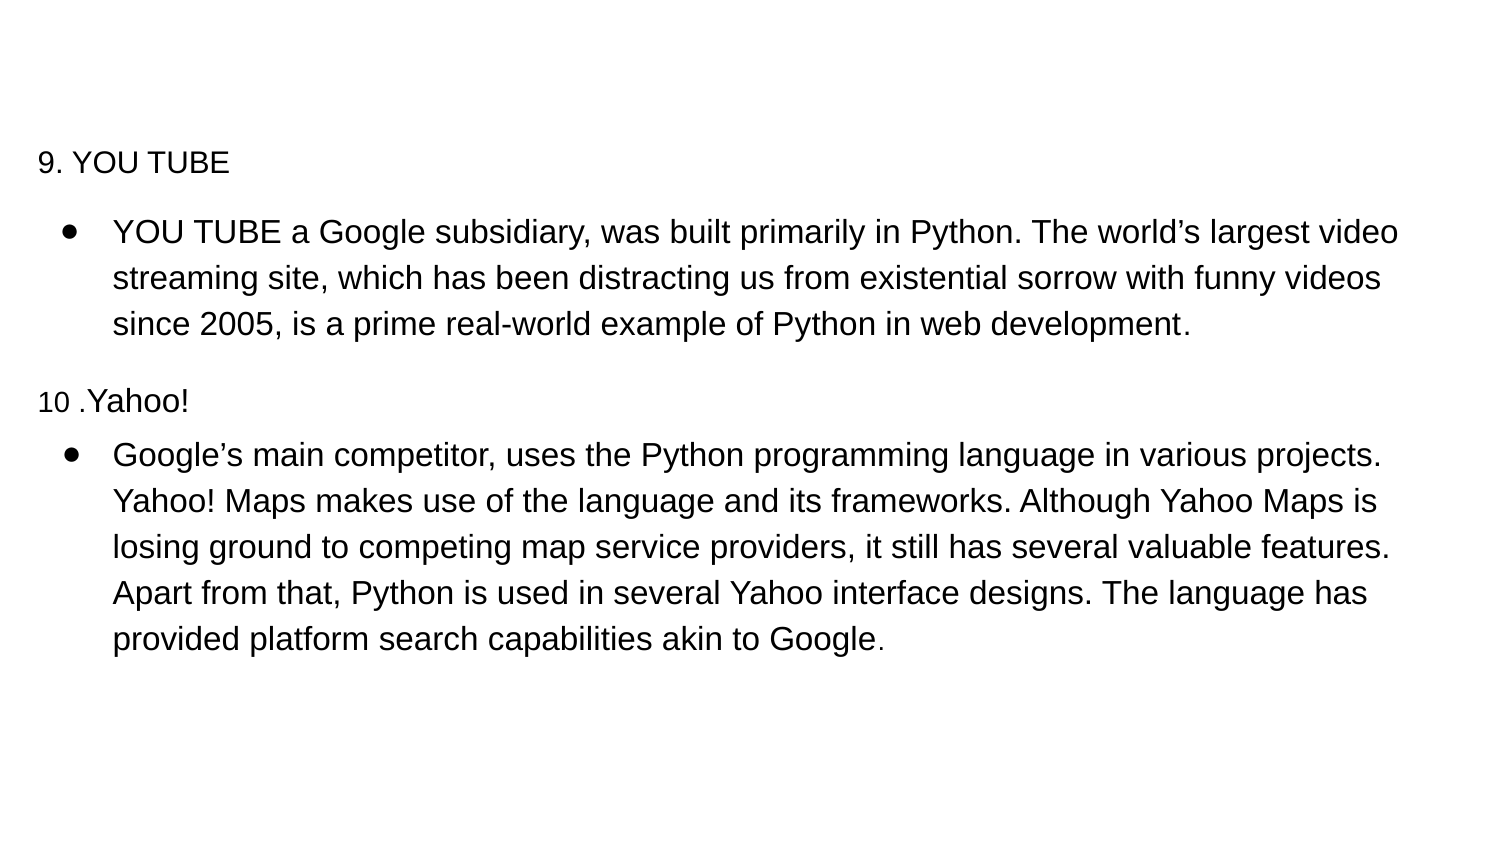

9. YOU TUBE
YOU TUBE a Google subsidiary, was built primarily in Python. The world’s largest video streaming site, which has been distracting us from existential sorrow with funny videos since 2005, is a prime real-world example of Python in web development.
10 .Yahoo!
Google’s main competitor, uses the Python programming language in various projects. Yahoo! Maps makes use of the language and its frameworks. Although Yahoo Maps is losing ground to competing map service providers, it still has several valuable features. Apart from that, Python is used in several Yahoo interface designs. The language has provided platform search capabilities akin to Google.